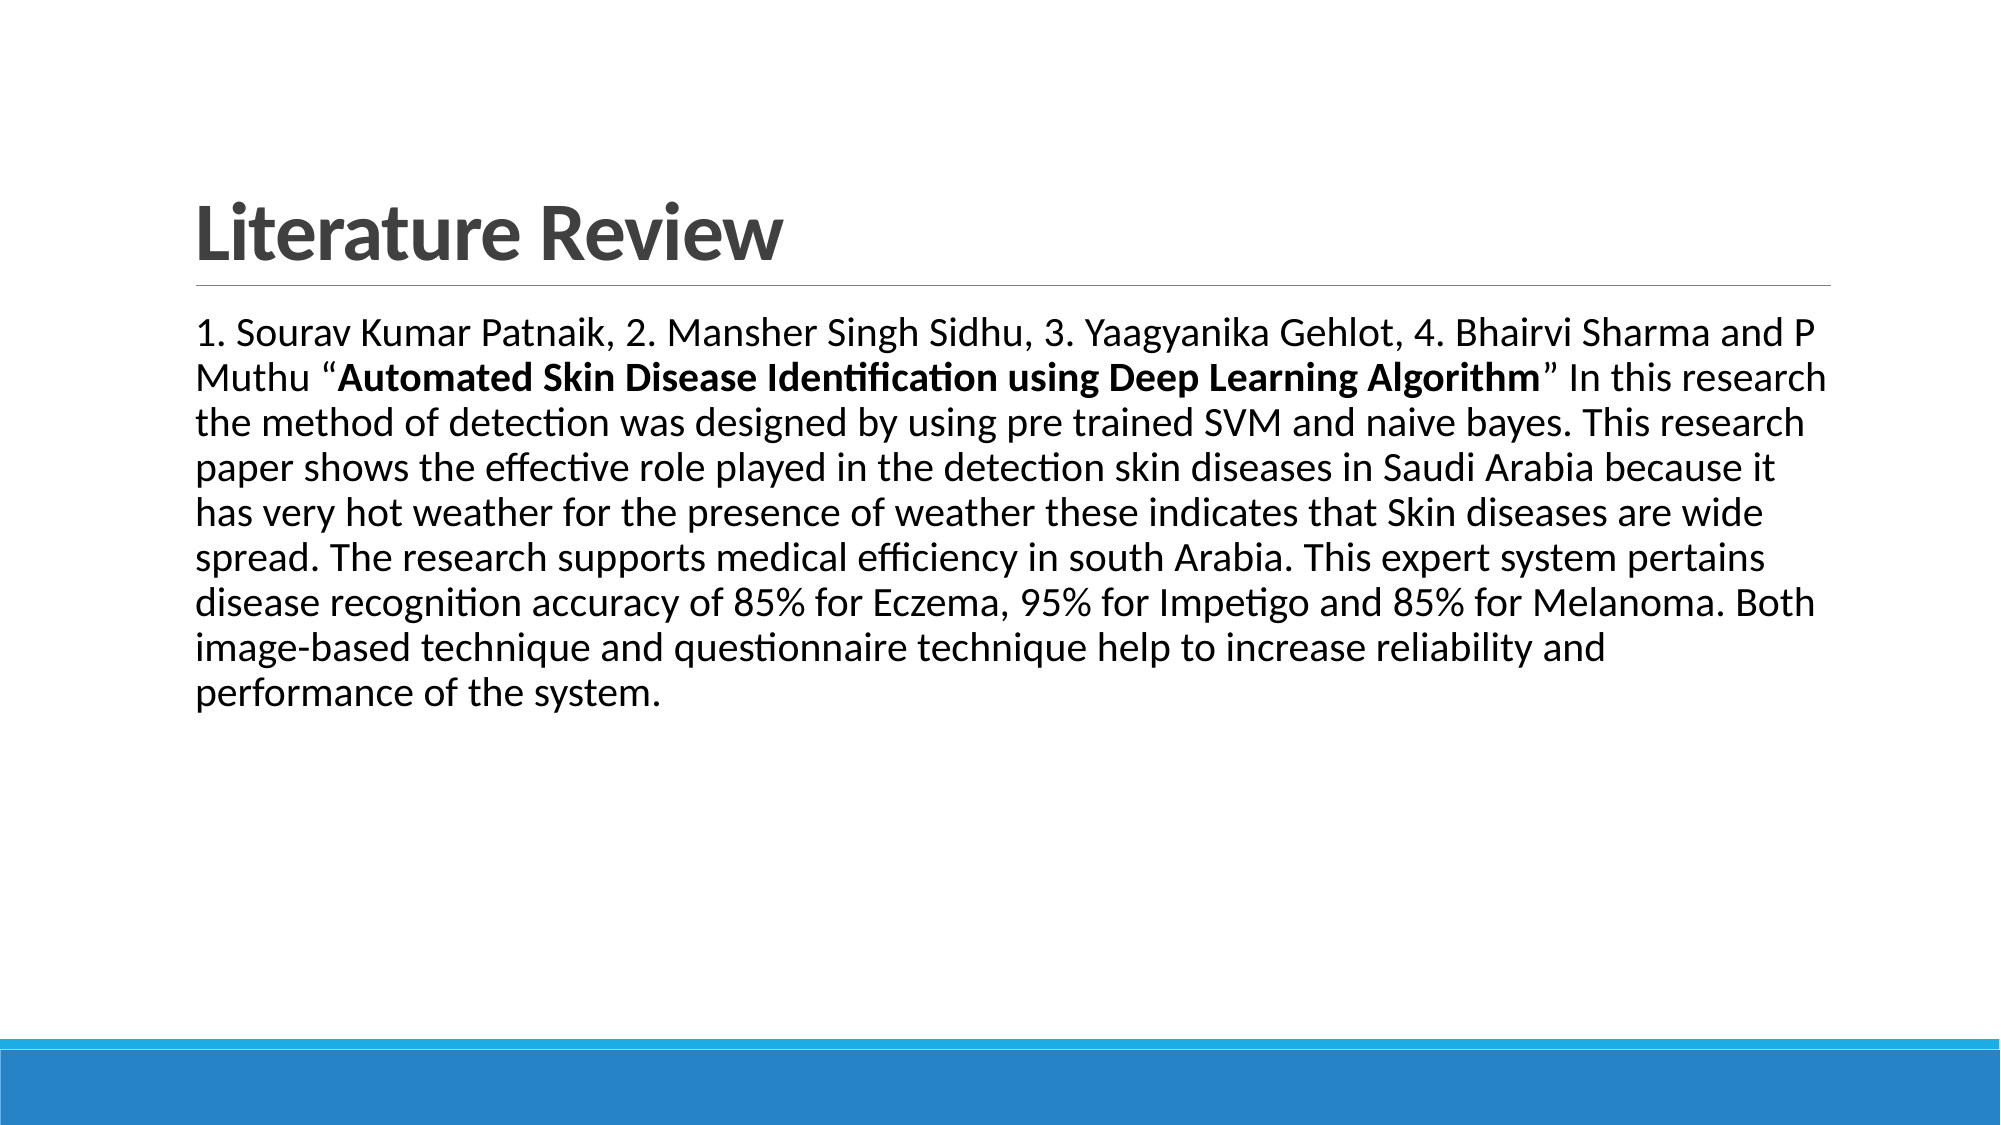

# Literature Review
1. Sourav Kumar Patnaik, 2. Mansher Singh Sidhu, 3. Yaagyanika Gehlot, 4. Bhairvi Sharma and P Muthu “Automated Skin Disease Identification using Deep Learning Algorithm” In this research the method of detection was designed by using pre trained SVM and naive bayes. This research paper shows the effective role played in the detection skin diseases in Saudi Arabia because it has very hot weather for the presence of weather these indicates that Skin diseases are wide spread. The research supports medical efficiency in south Arabia. This expert system pertains disease recognition accuracy of 85% for Eczema, 95% for Impetigo and 85% for Melanoma. Both image-based technique and questionnaire technique help to increase reliability and performance of the system.